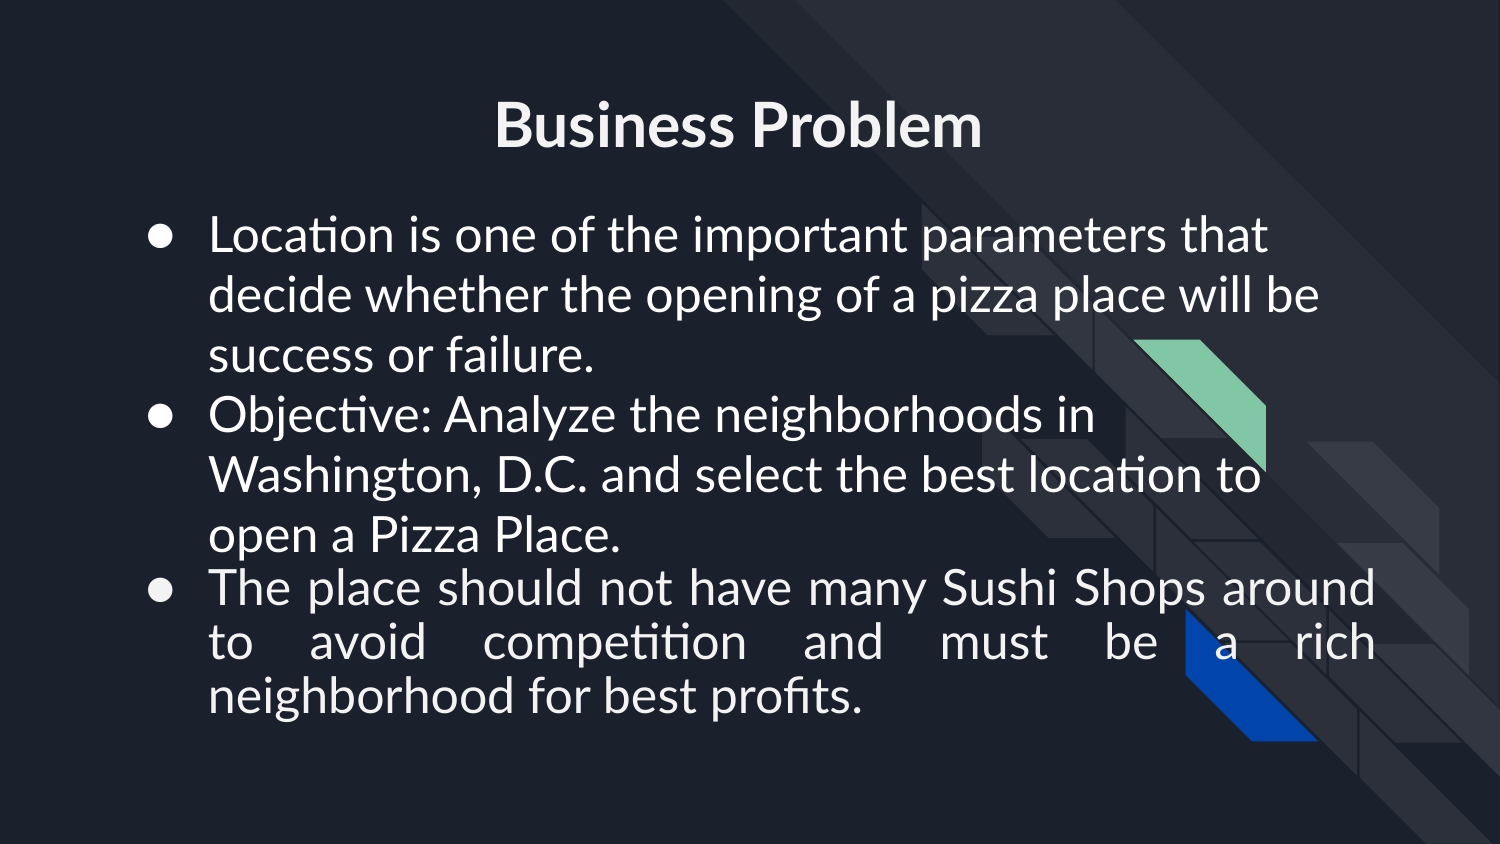

Business Problem
Location is one of the important parameters that decide whether the opening of a pizza place will be success or failure.
Objective: Analyze the neighborhoods in Washington, D.C. and select the best location to open a Pizza Place.
The place should not have many Sushi Shops around to avoid competition and must be a rich neighborhood for best profits.